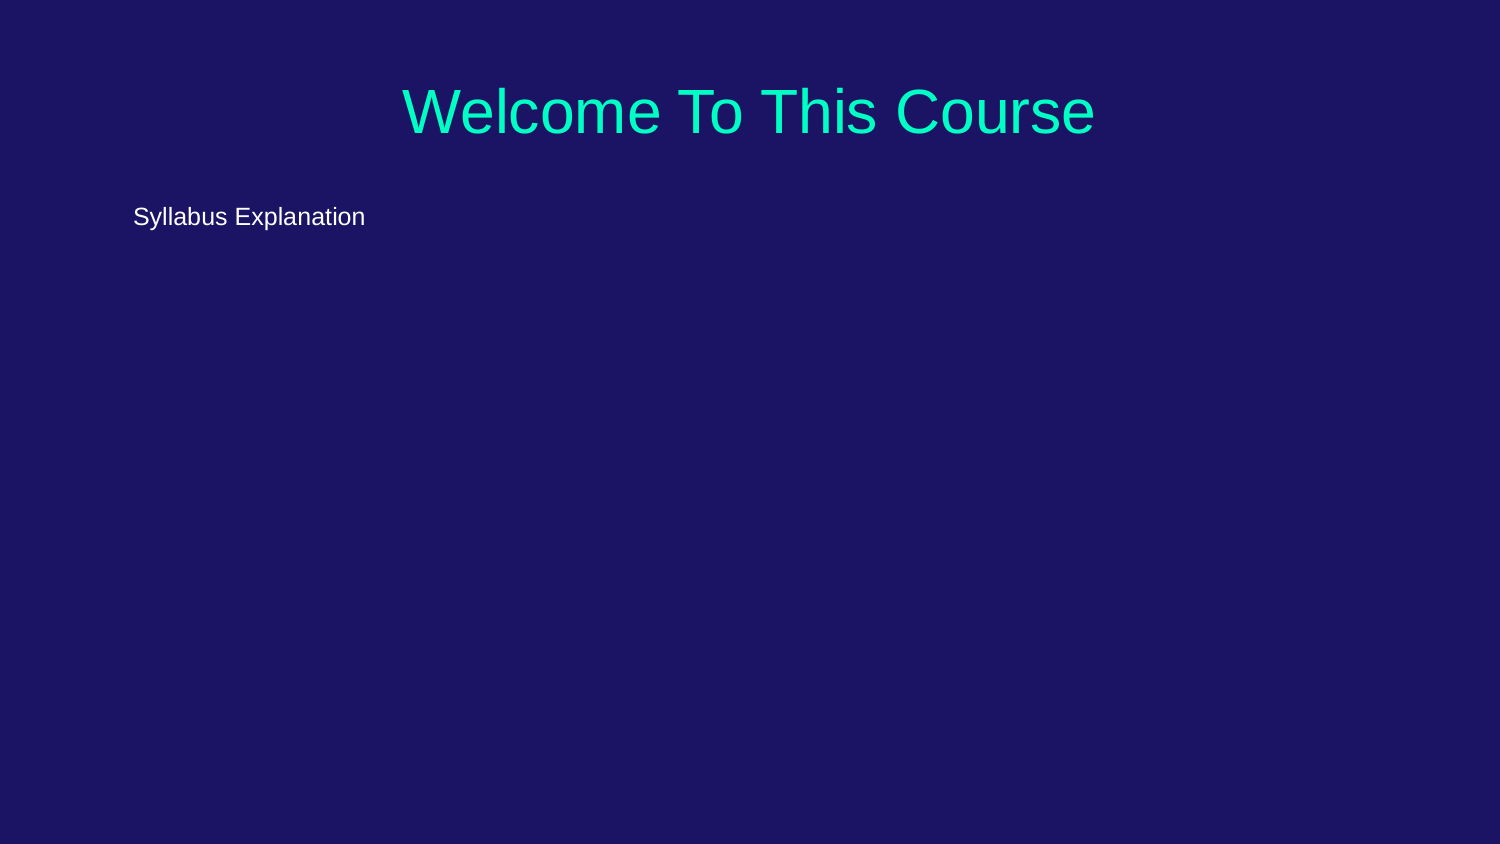

# Welcome To This Course
Syllabus Explanation